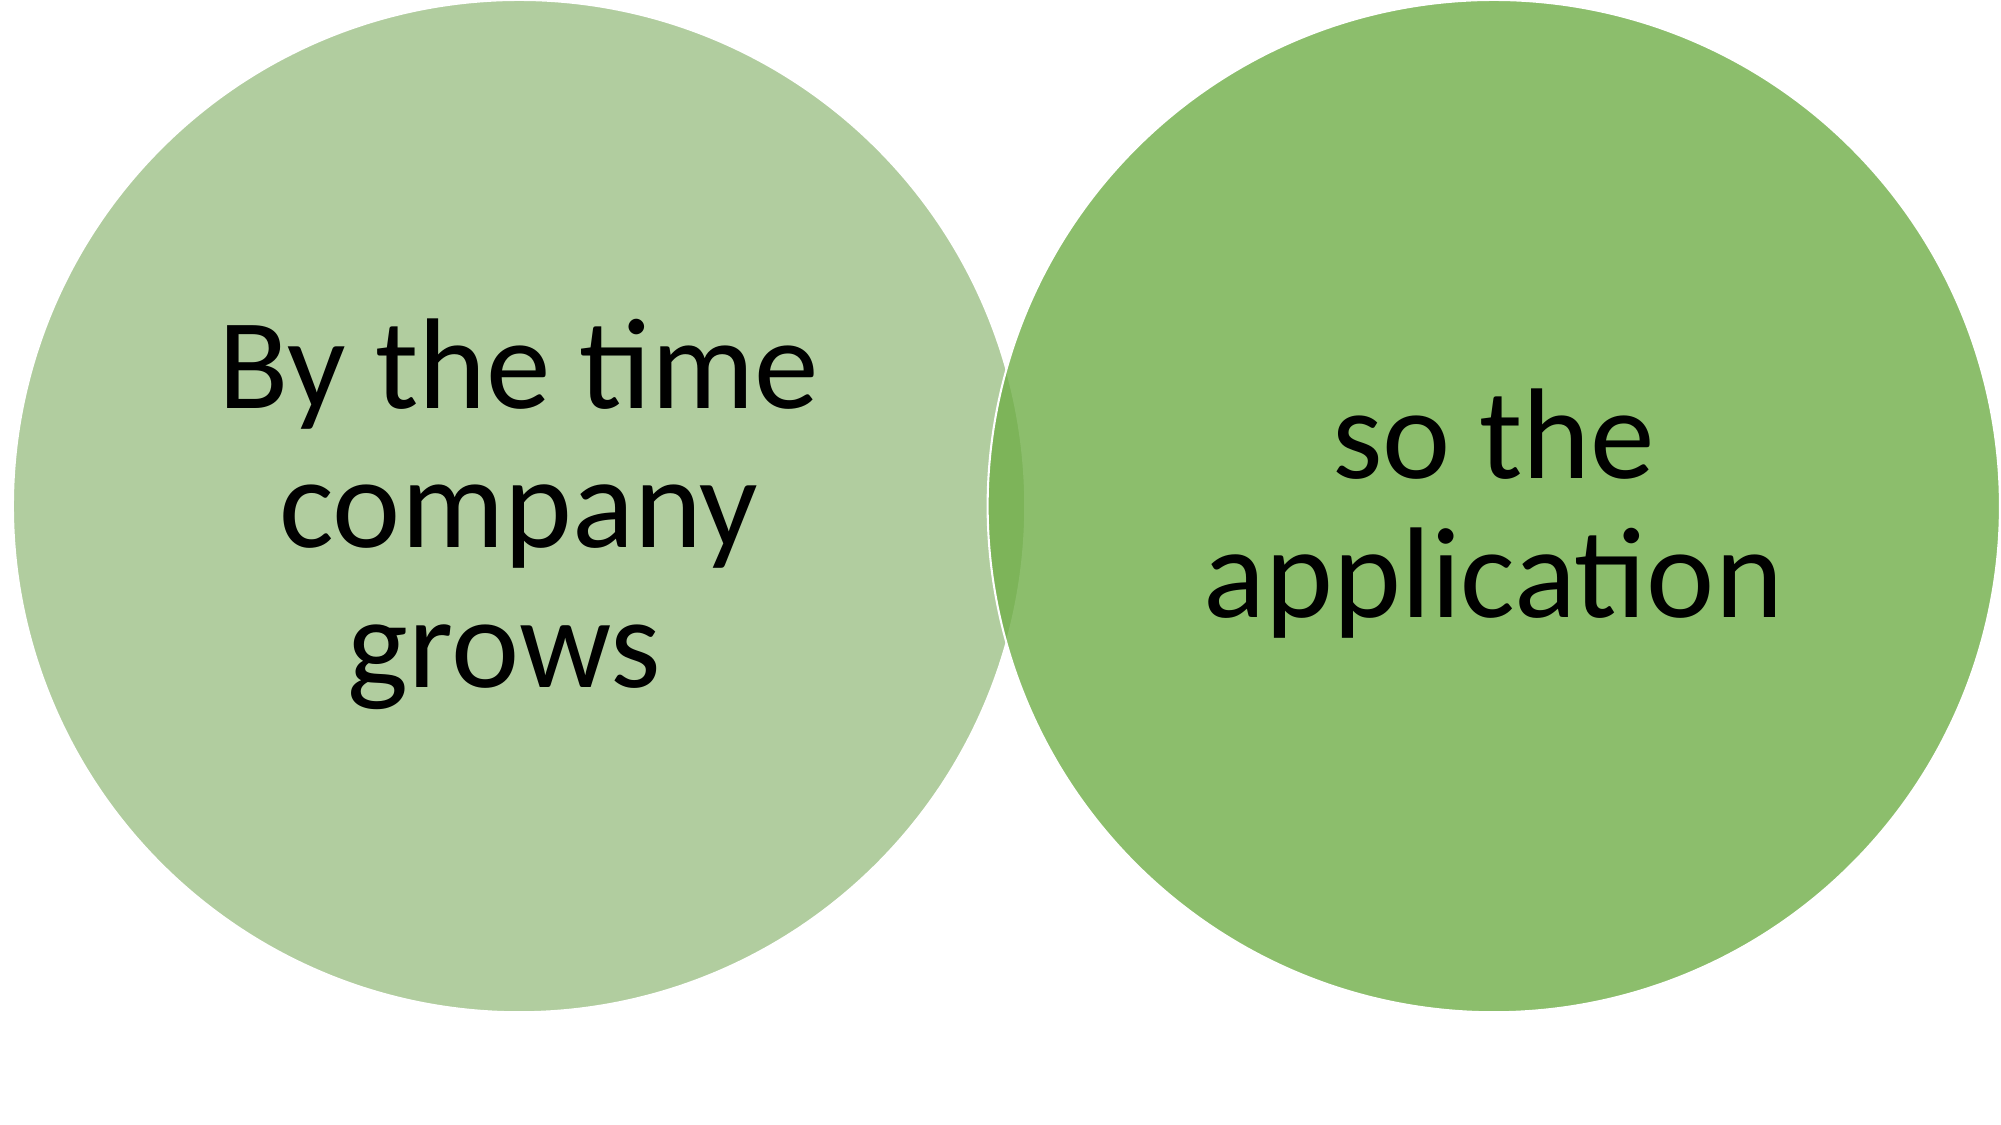

By the time company grows
so the application